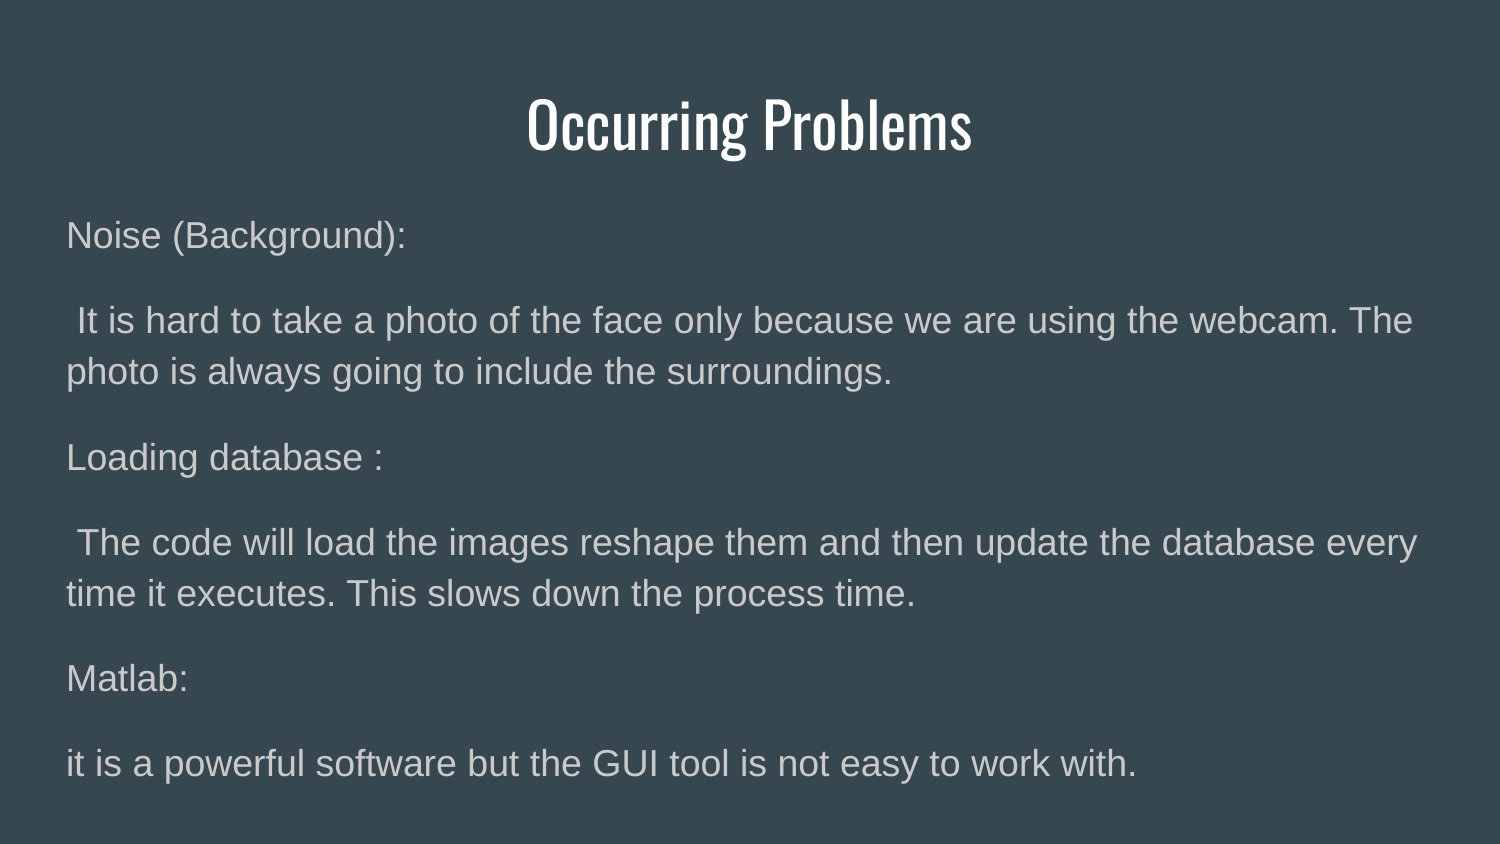

# Occurring Problems
Noise (Background):
 It is hard to take a photo of the face only because we are using the webcam. The photo is always going to include the surroundings.
Loading database :
 The code will load the images reshape them and then update the database every time it executes. This slows down the process time.
Matlab:
it is a powerful software but the GUI tool is not easy to work with.